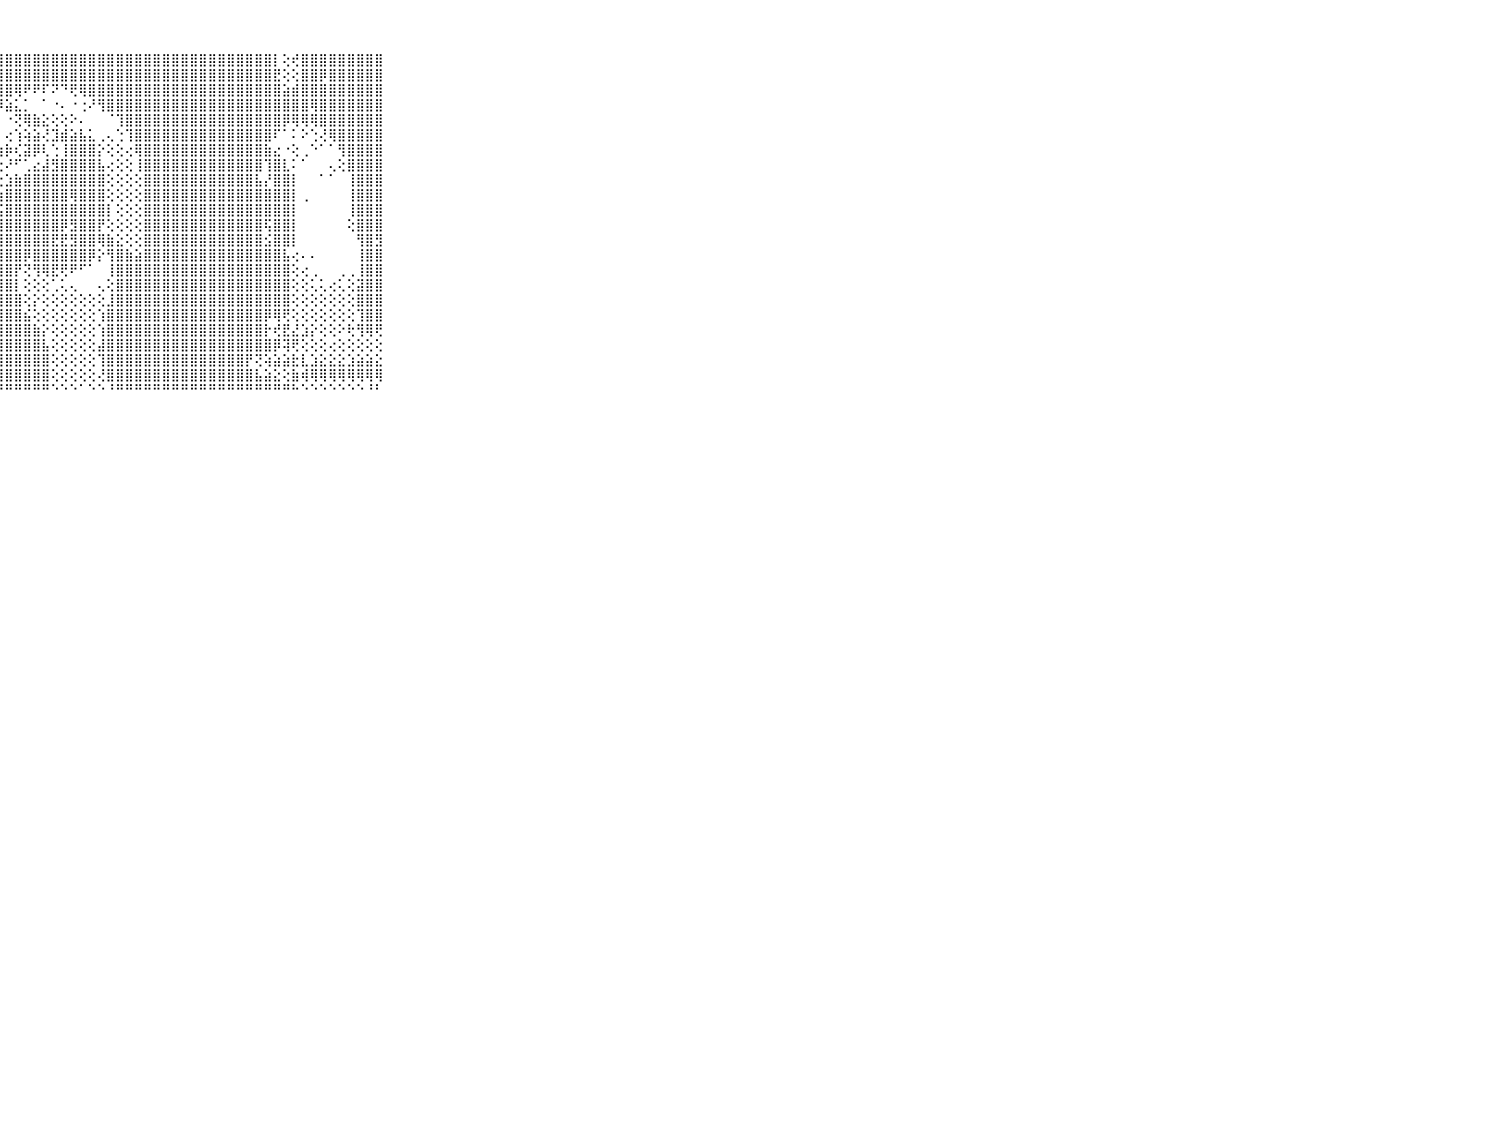

⠀⠀⠀⠀⠀⠀⠀⠀⠀⠀⠀⢾⣿⣿⣿⡿⣿⣿⣿⣿⣿⣿⣿⣿⣿⣿⣿⣿⣿⣿⣿⣿⣿⣿⣿⣿⣿⣿⣿⣿⣿⣿⣿⣿⣿⣿⣿⣿⣿⣿⣿⣿⣿⣿⣿⣿⣿⡇⢕⢞⣿⣿⣿⣿⣿⣿⣿⣿⣿⠀⠀⠀⠀⠀⠀⠀⠀⠀⠀⠀⠀
⠀⠀⠀⠀⠀⠀⠀⠀⠀⠀⠀⡿⣟⣿⣿⣿⣿⣿⣿⣿⣿⣿⣿⣿⣿⣿⣿⣿⣿⣿⣿⣿⣿⣿⣿⣿⣿⣿⣿⣿⣿⣿⣿⣿⣿⣿⣿⣿⣿⣿⣿⣿⣿⣿⣿⣿⣿⣟⢕⢕⣿⣿⡿⣿⣿⣿⣿⣿⣿⠀⠀⠀⠀⠀⠀⠀⠀⠀⠀⠀⠀
⠀⠀⠀⠀⠀⠀⠀⠀⠀⠀⠀⣿⣿⣿⣿⣿⣿⣿⣿⣿⣿⣿⣿⣿⣿⣿⣿⣿⣿⢿⠟⠟⠏⠝⠙⢟⢿⣿⣿⣿⣿⣿⣿⣿⣿⣿⣿⣿⣿⣿⣿⣿⣿⣿⣿⣿⣿⣿⣵⣾⣿⣿⣿⣿⣿⣿⣿⣿⣿⠀⠀⠀⠀⠀⠀⠀⠀⠀⠀⠀⠀
⠀⠀⠀⠀⠀⠀⠀⠀⠀⠀⠀⣿⣿⣿⣿⣿⣿⣿⣿⣿⣿⣿⣿⣿⣿⣿⡿⠻⣵⣅⡁⠀⠁⠐⠄⠐⢐⠜⢻⣿⣿⣿⣿⣿⣿⣿⣿⣿⣿⣿⣿⣿⣿⣿⣿⣿⣿⣿⣿⣿⣿⢿⣿⣿⣿⣿⣿⣿⣿⠀⠀⠀⠀⠀⠀⠀⠀⠀⠀⠀⠀
⠀⠀⠀⠀⠀⠀⠀⠀⠀⠀⠀⣿⣿⣿⣿⣿⣿⣿⣿⣿⣿⣿⣿⣿⣿⡟⠑⠀⠐⢝⢿⣷⣕⢕⢕⠕⠄⠀⠀⠈⢹⣿⣿⣿⣿⣿⣿⣿⣿⣿⣿⣿⣿⣿⣿⣿⣿⣿⡿⢿⢿⢿⣿⣿⣿⣿⣿⣿⣿⠀⠀⠀⠀⠀⠀⠀⠀⠀⠀⠀⠀
⠀⠀⠀⠀⠀⠀⠀⠀⠀⠀⠀⣿⣿⣿⣿⣿⣿⣿⣿⣿⣿⣿⣿⣿⡟⠁⠄⠀⢔⢱⢵⣵⢜⣹⣾⣵⣧⣅⢀⢄⢑⢹⣿⣿⣿⣿⣿⣿⣿⣿⣿⣿⣿⣿⣿⣿⣿⠏⠁⠅⠕⢑⢜⢿⣿⣿⣿⣿⣿⠀⠀⠀⠀⠀⠀⠀⠀⠀⠀⠀⠀
⠀⠀⠀⠀⠀⠀⠀⠀⠀⠀⠀⣿⣿⣿⣿⣿⣿⣿⣿⣿⣿⣿⣿⣿⢕⢐⡔⣱⡷⢎⣽⡿⢇⢑⢸⣿⣿⣿⡕⢕⢕⢔⢿⣿⣿⣿⣿⣿⣿⣿⣿⣿⣿⣿⣿⣿⣷⣔⠐⢕⢀⠑⠁⠁⢻⣿⣿⣿⣿⠀⠀⠀⠀⠀⠀⠀⠀⠀⠀⠀⠀
⠀⠀⠀⠀⠀⠀⠀⠀⠀⠀⠀⣿⣿⣿⣿⣿⣿⣿⣿⣿⣿⣿⣿⡿⢅⢸⢕⢕⠜⠋⢁⣔⣼⣻⣿⣿⣿⣿⣧⢔⢕⢕⢸⣿⣿⣿⣿⣿⣿⣿⣿⣿⣿⣿⣿⣿⢹⣿⣇⠅⠁⠀⠀⢄⢕⣿⣿⣿⣿⠀⠀⠀⠀⠀⠀⠀⠀⠀⠀⠀⠀
⠀⠀⠀⠀⠀⠀⠀⠀⠀⠀⠀⣿⣿⣿⣿⣿⣿⣿⣿⣿⣿⣿⣿⡇⢕⢱⢕⢕⣱⣷⣿⣿⣿⣿⣿⣿⣿⣿⣿⢕⢕⢕⢕⣿⣿⣿⣿⣿⣿⣿⣿⣿⣿⣿⣿⣧⡜⣿⣿⡇⠀⠀⠁⠁⠀⢸⣿⣿⣿⠀⠀⠀⠀⠀⠀⠀⠀⠀⠀⠀⠀
⠀⠀⠀⠀⠀⠀⠀⠀⠀⠀⠀⣿⣿⣿⣿⣿⣿⣿⣿⣿⣿⣿⣿⣿⣷⣷⣧⢱⣿⣿⣿⣿⣿⣿⣿⢿⣿⣿⣿⢕⢕⢕⢕⣿⣿⣿⣿⣿⣿⣿⣿⣿⣿⣿⣿⣿⣿⣿⣿⡇⢀⠀⠀⠀⠀⢸⣿⣿⣿⠀⠀⠀⠀⠀⠀⠀⠀⠀⠀⠀⠀
⠀⠀⠀⠀⠀⠀⠀⠀⠀⠀⠀⢿⢿⡿⣿⣿⣿⣽⡿⣿⣿⣿⣿⣿⣿⣿⣿⣮⣿⣿⣿⣿⣿⣿⣿⣿⣿⣿⣿⡇⢕⢕⢕⣿⣿⣿⣿⣿⣿⣿⣿⣿⣿⣿⣿⣿⣿⣿⣿⡇⠀⠀⠀⠀⠀⢸⣿⣿⣿⠀⠀⠀⠀⠀⠀⠀⠀⠀⠀⠀⠀
⠀⠀⠀⠀⠀⠀⠀⠀⠀⠀⠀⢳⣟⣗⣞⣿⣿⣿⣿⣿⣯⣹⣿⣿⣿⣿⣿⣿⣿⣿⣿⣿⣿⣿⡿⣻⣿⣿⡟⢕⢕⢕⢕⣿⣿⣿⣿⣿⣿⣿⣿⣿⣿⣿⣿⣿⢯⣿⣿⡇⠀⠀⠀⠀⠀⢕⣿⣿⣿⠀⠀⠀⠀⠀⠀⠀⠀⠀⠀⠀⠀
⠀⠀⠀⠀⠀⠀⠀⠀⠀⠀⠀⢹⣽⡽⢿⡿⡿⢿⣿⣾⣿⣿⣿⣿⣿⣿⣿⣿⣿⣿⣿⣿⣿⣟⣟⣻⣿⣿⢿⣷⣕⢕⢕⣿⣿⣿⣿⣿⣿⣿⣿⣿⣿⣿⣿⣿⣪⣿⣿⡇⠀⠀⠀⠀⠀⠀⢻⣿⣻⠀⠀⠀⠀⠀⠀⠀⠀⠀⠀⠀⠀
⠀⠀⠀⠀⠀⠀⠀⠀⠀⠀⠀⢟⢿⢟⣟⣿⣟⣻⣿⣿⣿⣯⣽⣿⣿⣿⣿⣿⣿⣿⡿⣿⣿⣿⣿⣿⣿⡿⡕⢻⣿⣷⣵⣿⣿⣿⣿⣿⣿⣿⣿⣿⣿⣿⣿⣿⣿⣿⣧⢔⠄⠄⠀⠀⠀⠀⢸⣿⣿⠀⠀⠀⠀⠀⠀⠀⠀⠀⠀⠀⠀
⠀⠀⠀⠀⠀⠀⠀⠀⠀⠀⠀⢻⢿⢿⣿⣿⣻⡟⢻⣿⣿⣿⣿⣝⣿⣿⣿⣿⣿⡟⢝⢻⢿⣟⢟⠟⠋⠁⠀⢸⣿⣿⣿⣿⣿⣿⣿⣿⣿⣿⣿⣿⣿⣿⣿⣿⣿⣿⣿⢕⢔⢀⠀⠀⢀⢀⢸⣿⣿⠀⠀⠀⠀⠀⠀⠀⠀⠀⠀⠀⠀
⠀⠀⠀⠀⠀⠀⠀⠀⠀⠀⠀⣾⣿⣿⣿⣿⣿⣿⣿⣿⣿⣿⣿⣿⣿⣿⣿⣿⣿⡇⢕⢕⢕⢁⢅⢄⠀⠀⢄⢕⣿⣿⣿⣿⣿⣿⣿⣿⣿⣿⣿⣿⣿⣿⣿⣿⣿⣿⣿⢕⢕⢅⢅⢔⢅⢕⣽⣿⣿⠀⠀⠀⠀⠀⠀⠀⠀⠀⠀⠀⠀
⠀⠀⠀⠀⠀⠀⠀⠀⠀⠀⠀⣿⣿⣿⣿⣿⣿⣿⣿⣿⣿⣿⣿⣿⣿⣿⣿⣿⣿⣿⢕⡕⢕⢕⢕⢕⢕⢕⢕⣸⣿⣿⣿⣿⣿⣿⣿⣿⣿⣿⣿⣿⣿⣿⣿⣿⣿⣿⣿⢕⢕⢕⢕⢕⢕⢕⣿⣿⣿⠀⠀⠀⠀⠀⠀⠀⠀⠀⠀⠀⠀
⠀⠀⠀⠀⠀⠀⠀⠀⠀⠀⠀⣿⣿⣿⣿⣿⣿⣿⣿⣿⣿⣿⣿⣿⣿⣿⣿⣿⣿⣿⣮⢕⢕⢕⢕⢕⢕⢕⢱⣿⣿⣿⣿⣿⣿⣿⣿⣿⣿⣿⣿⣿⣿⣿⣿⣿⡿⢿⢟⢕⢕⢕⢕⢕⢕⢕⢹⣿⣿⠀⠀⠀⠀⠀⠀⠀⠀⠀⠀⠀⠀
⠀⠀⠀⠀⠀⠀⠀⠀⠀⠀⠀⣿⣿⣿⣿⣿⣿⣿⣿⣿⣿⣿⣿⣿⣿⣿⣿⣿⣿⣿⣿⣷⡕⢕⢕⢕⢕⢕⢱⣿⣿⣿⣿⣿⣿⣿⣿⣿⣿⣿⣿⣿⣿⣿⣿⣿⡗⢞⣟⣜⣱⡕⢕⢕⠕⢗⢻⢿⢟⠀⠀⠀⠀⠀⠀⠀⠀⠀⠀⠀⠀
⠀⠀⠀⠀⠀⠀⠀⠀⠀⠀⠀⣿⣿⣿⣿⣿⣿⣿⣿⣿⣿⣿⣿⣿⣿⣿⣿⣿⣿⣿⣿⣿⣧⢕⢕⢕⢕⢕⣼⣿⣿⣿⣿⣿⣿⣿⣿⣿⣿⣿⣿⣿⣿⣿⣿⣿⣿⡿⢽⢟⢕⢕⢕⢔⢕⢕⢕⢕⢕⠀⠀⠀⠀⠀⠀⠀⠀⠀⠀⠀⠀
⠀⠀⠀⠀⠀⠀⠀⠀⠀⠀⠀⣿⣿⣿⣿⣿⣿⣿⣿⣿⣿⣿⣿⣿⣿⣿⣿⣿⣿⣿⣿⣿⣿⢕⢕⢕⢕⢕⢹⣿⣿⣿⣿⣿⣿⣿⣿⣿⣿⣿⣿⣿⣿⣿⡟⢝⢵⣵⣵⣗⣇⣱⣕⣕⣕⣱⣵⣵⣕⠀⠀⠀⠀⠀⠀⠀⠀⠀⠀⠀⠀
⠀⠀⠀⠀⠀⠀⠀⠀⠀⠀⠀⣿⣿⣿⣿⣯⣿⣿⣿⣿⣿⣿⣿⣿⣿⣿⣿⣿⣿⣿⣿⣿⣿⢕⢕⢕⢕⢕⢜⣿⣿⣿⣿⣿⣿⣿⣿⣿⣿⣿⣿⣿⣿⣿⣿⣧⣵⣕⢕⣷⢾⢿⢿⢿⢿⢿⢿⢿⢿⠀⠀⠀⠀⠀⠀⠀⠀⠀⠀⠀⠀
⠀⠀⠀⠀⠀⠀⠀⠀⠀⠀⠀⠛⠛⠛⠛⠛⠛⠛⠛⠛⠛⠛⠛⠛⠛⠛⠛⠛⠛⠛⠛⠛⠛⠑⠑⠑⠁⠑⠑⠘⠛⠛⠛⠛⠛⠛⠛⠛⠛⠛⠛⠛⠛⠛⠛⠛⠛⠛⠛⠓⠑⠑⠑⠑⠑⠑⠑⠘⠃⠀⠀⠀⠀⠀⠀⠀⠀⠀⠀⠀⠀